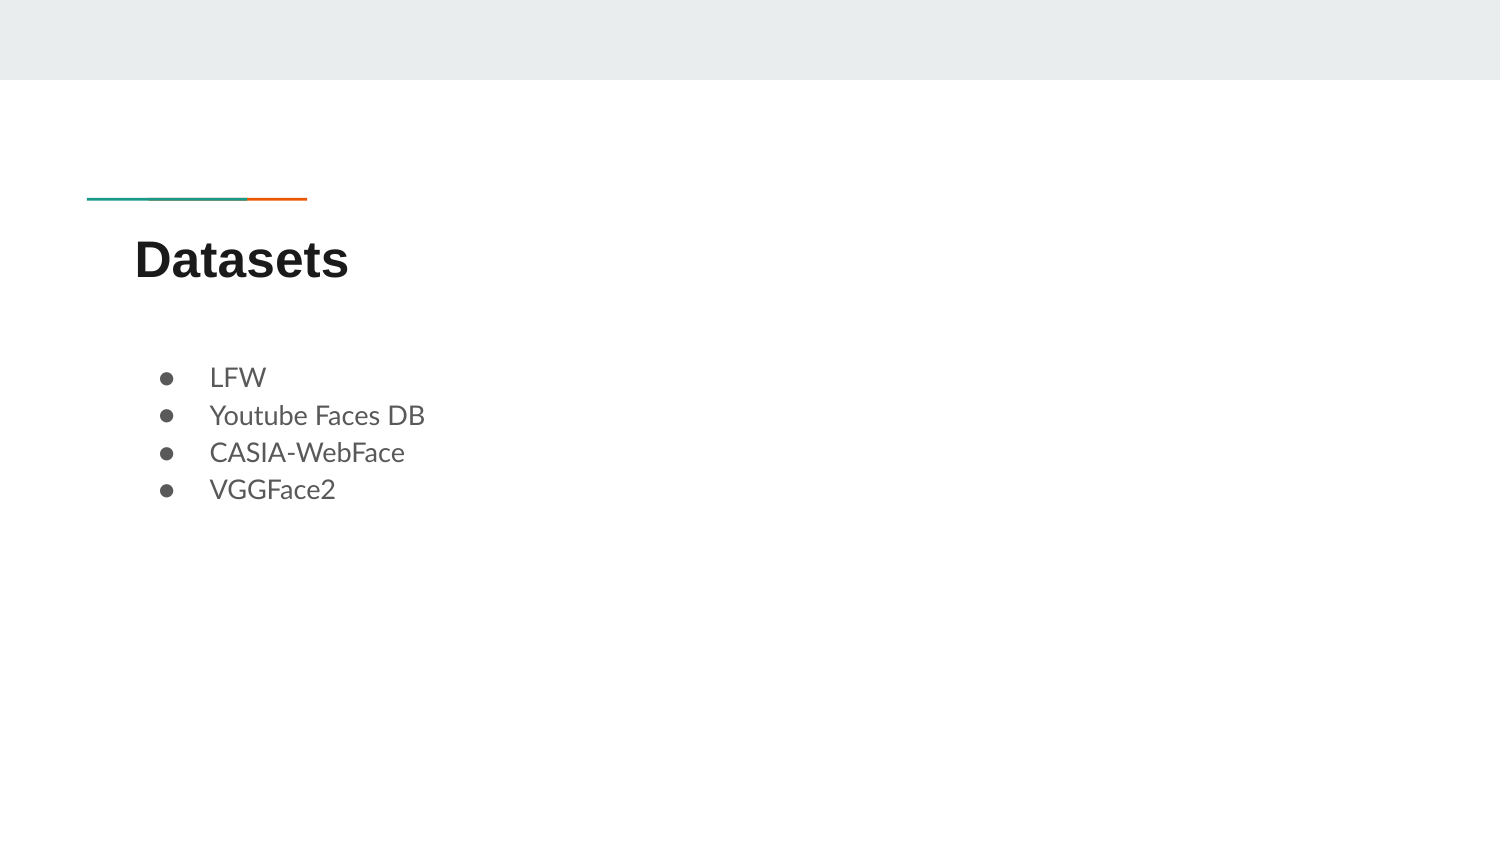

# Datasets
LFW
Youtube Faces DB
CASIA-WebFace
VGGFace2